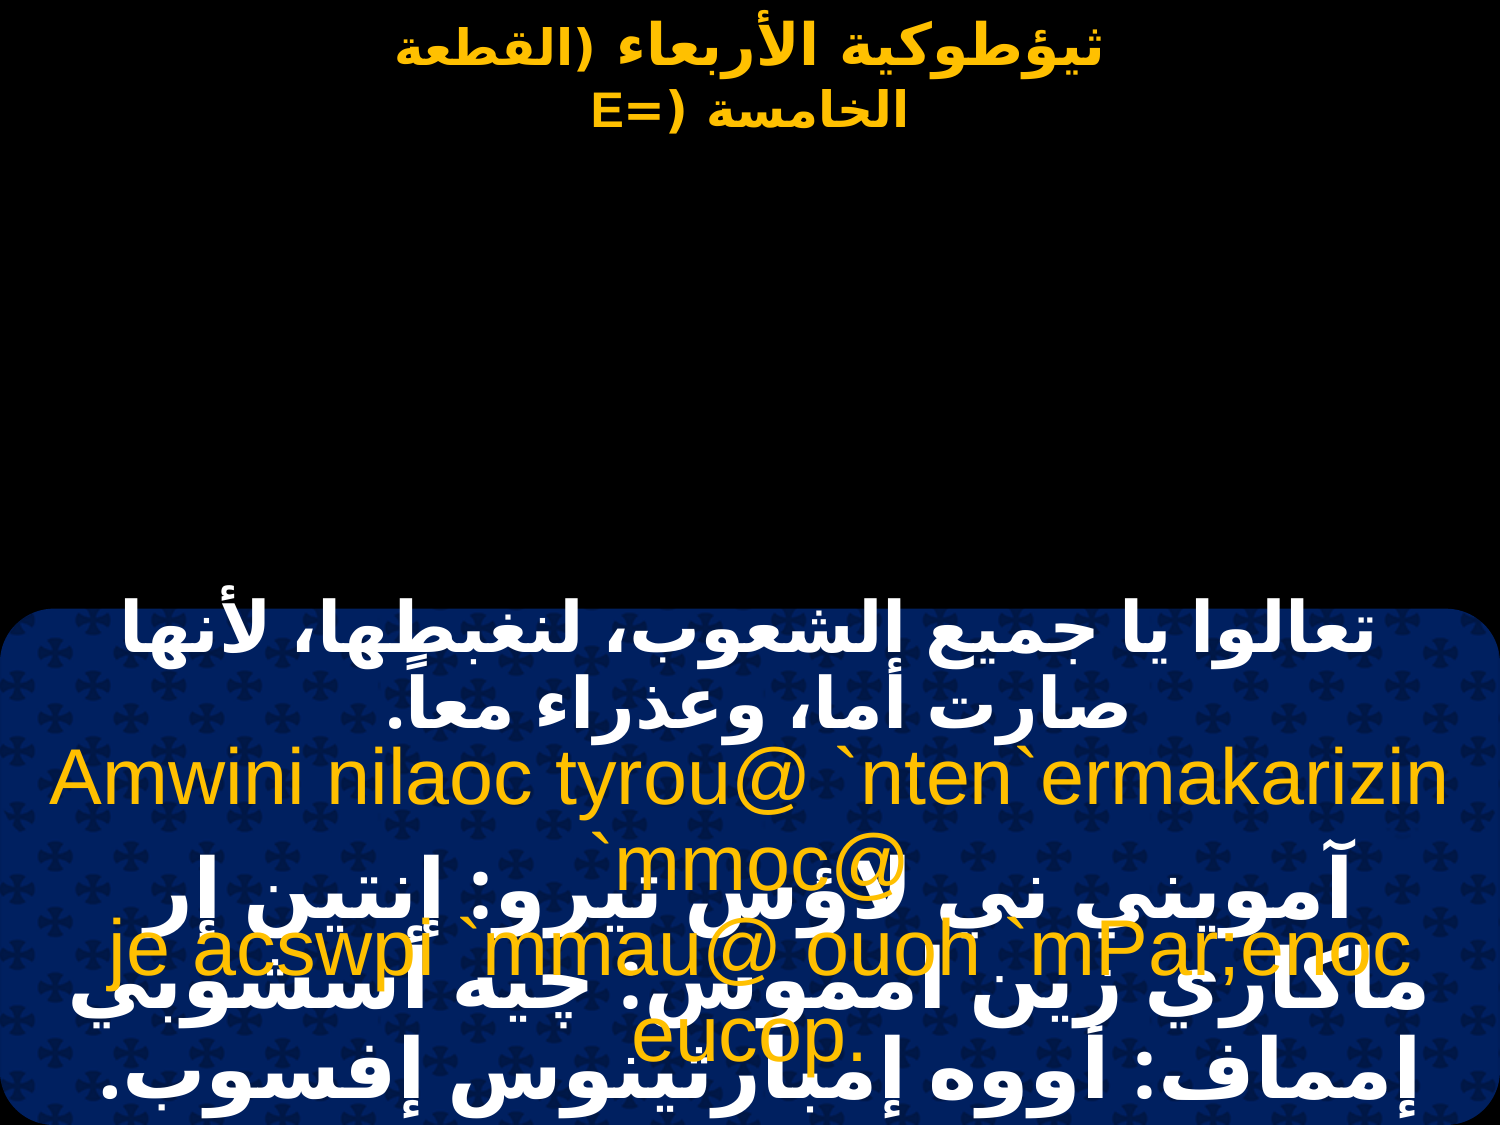

تعالوا يا جميع الشعوب، لنغبطها، لأنها صارت أما، وعذراء معاً.
Amwini nilaoc tyrou@ `nten`ermakarizin `mmoc@
 je acswpi `mmau@ ouoh `mPar;enoc eucop.

آمويني ني لاؤس تيرو: إنتين إر ماكاري زين امموس: چيه أسشوبي إمماف: أووه إمبارثينوس إفسوب.